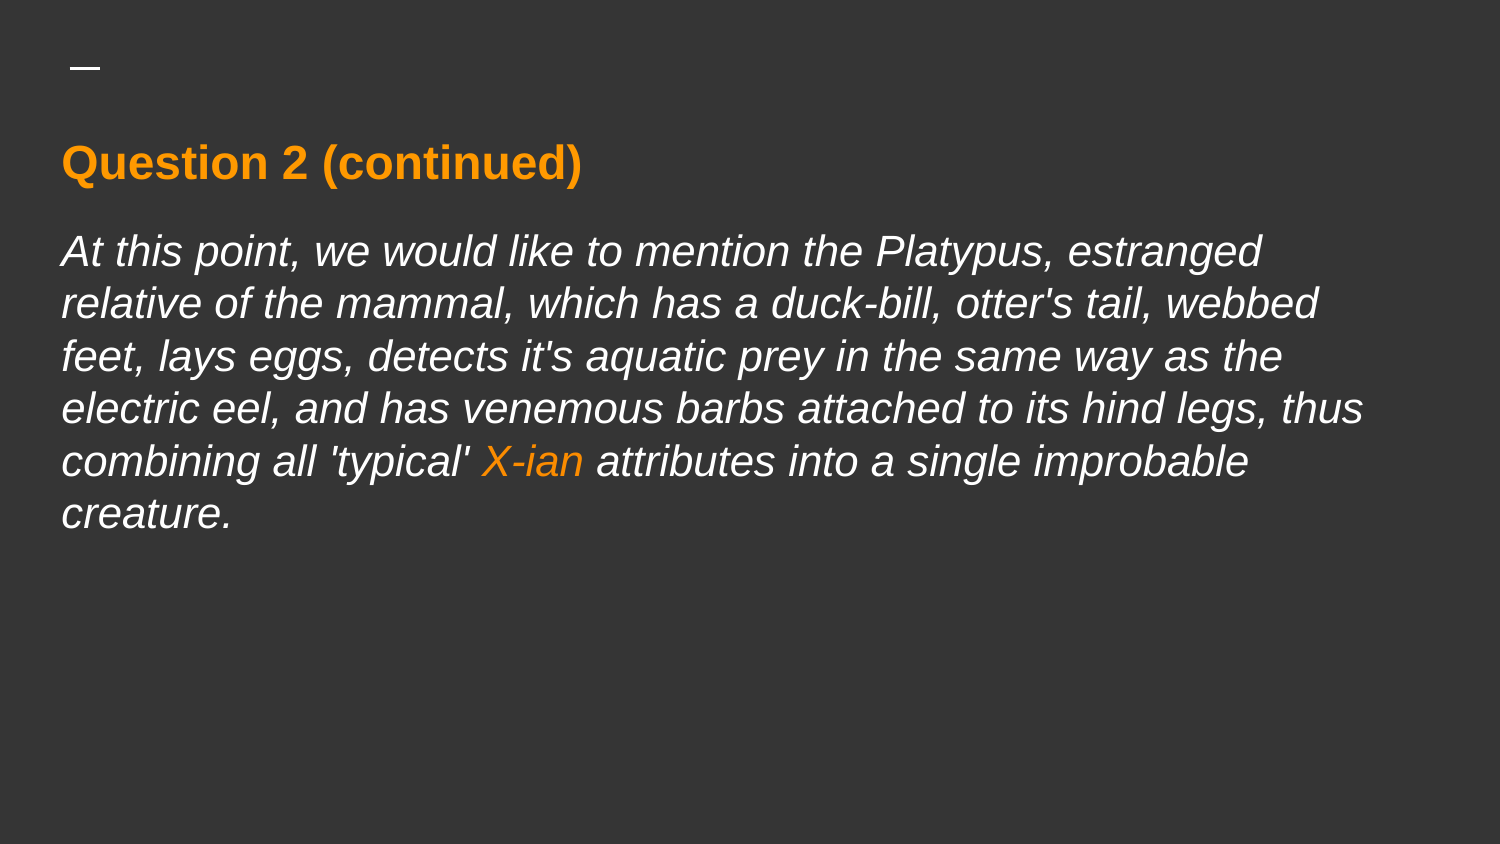

# Question 2 (continued)
At this point, we would like to mention the Platypus, estranged relative of the mammal, which has a duck-bill, otter's tail, webbed feet, lays eggs, detects it's aquatic prey in the same way as the electric eel, and has venemous barbs attached to its hind legs, thus combining all 'typical' X-ian attributes into a single improbable creature.